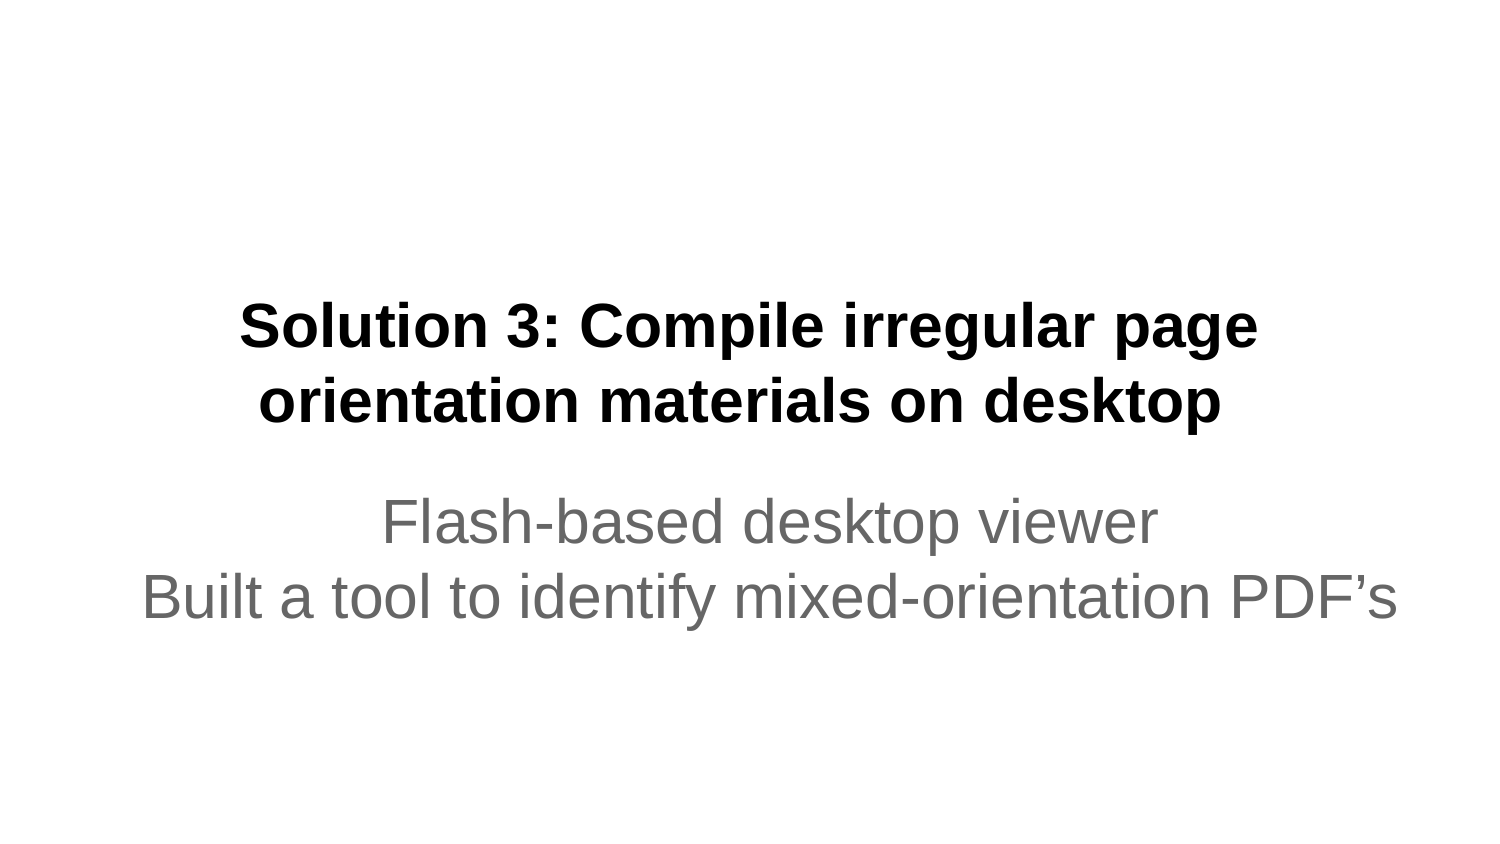

# Solution 3: Compile irregular page orientation materials on desktop
Flash-based desktop viewer
Built a tool to identify mixed-orientation PDF’s